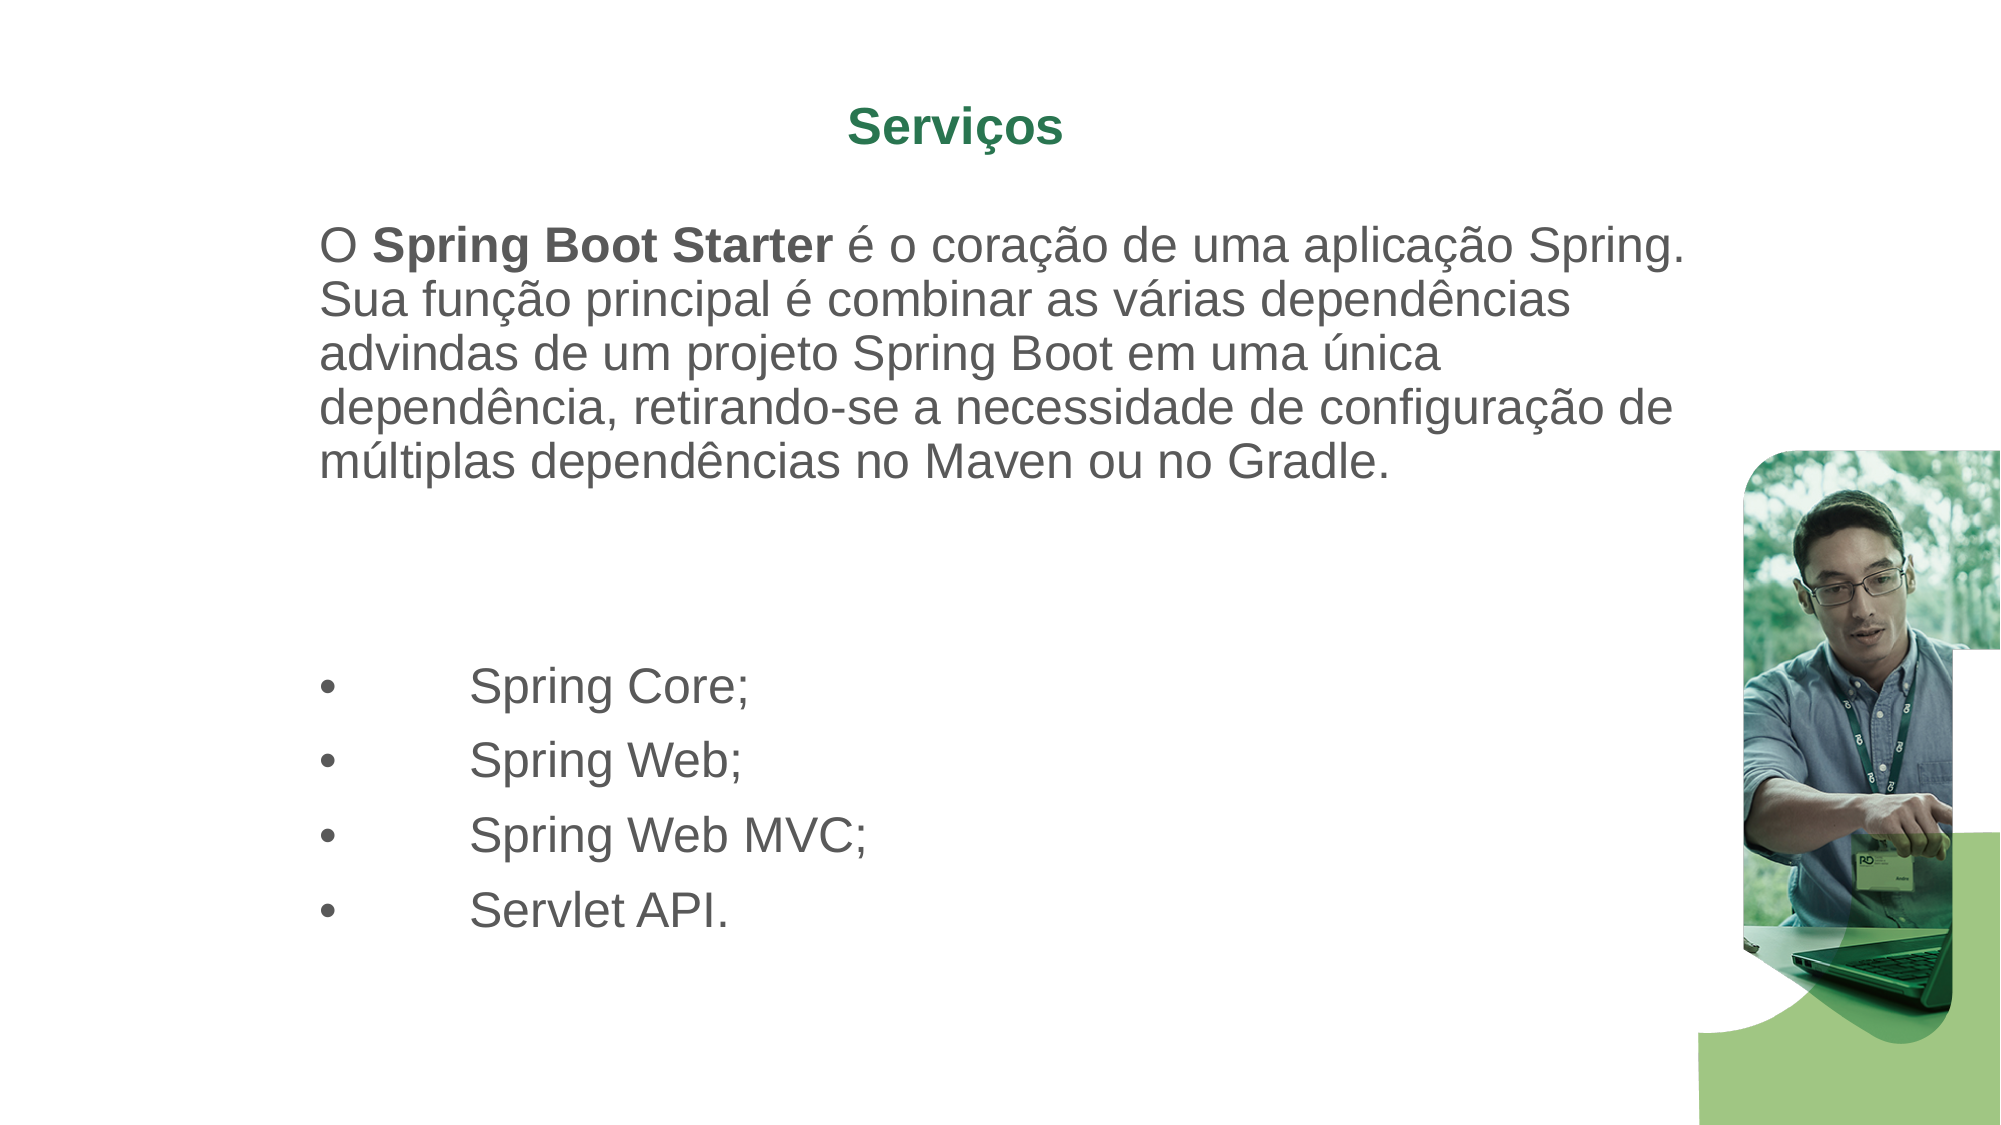

# Serviços
O Spring Boot Starter é o coração de uma aplicação Spring. Sua função principal é combinar as várias dependências advindas de um projeto Spring Boot em uma única dependência, retirando-se a necessidade de configuração de múltiplas dependências no Maven ou no Gradle.

•	Spring Core;
•	Spring Web;
•	Spring Web MVC;
•	Servlet API.